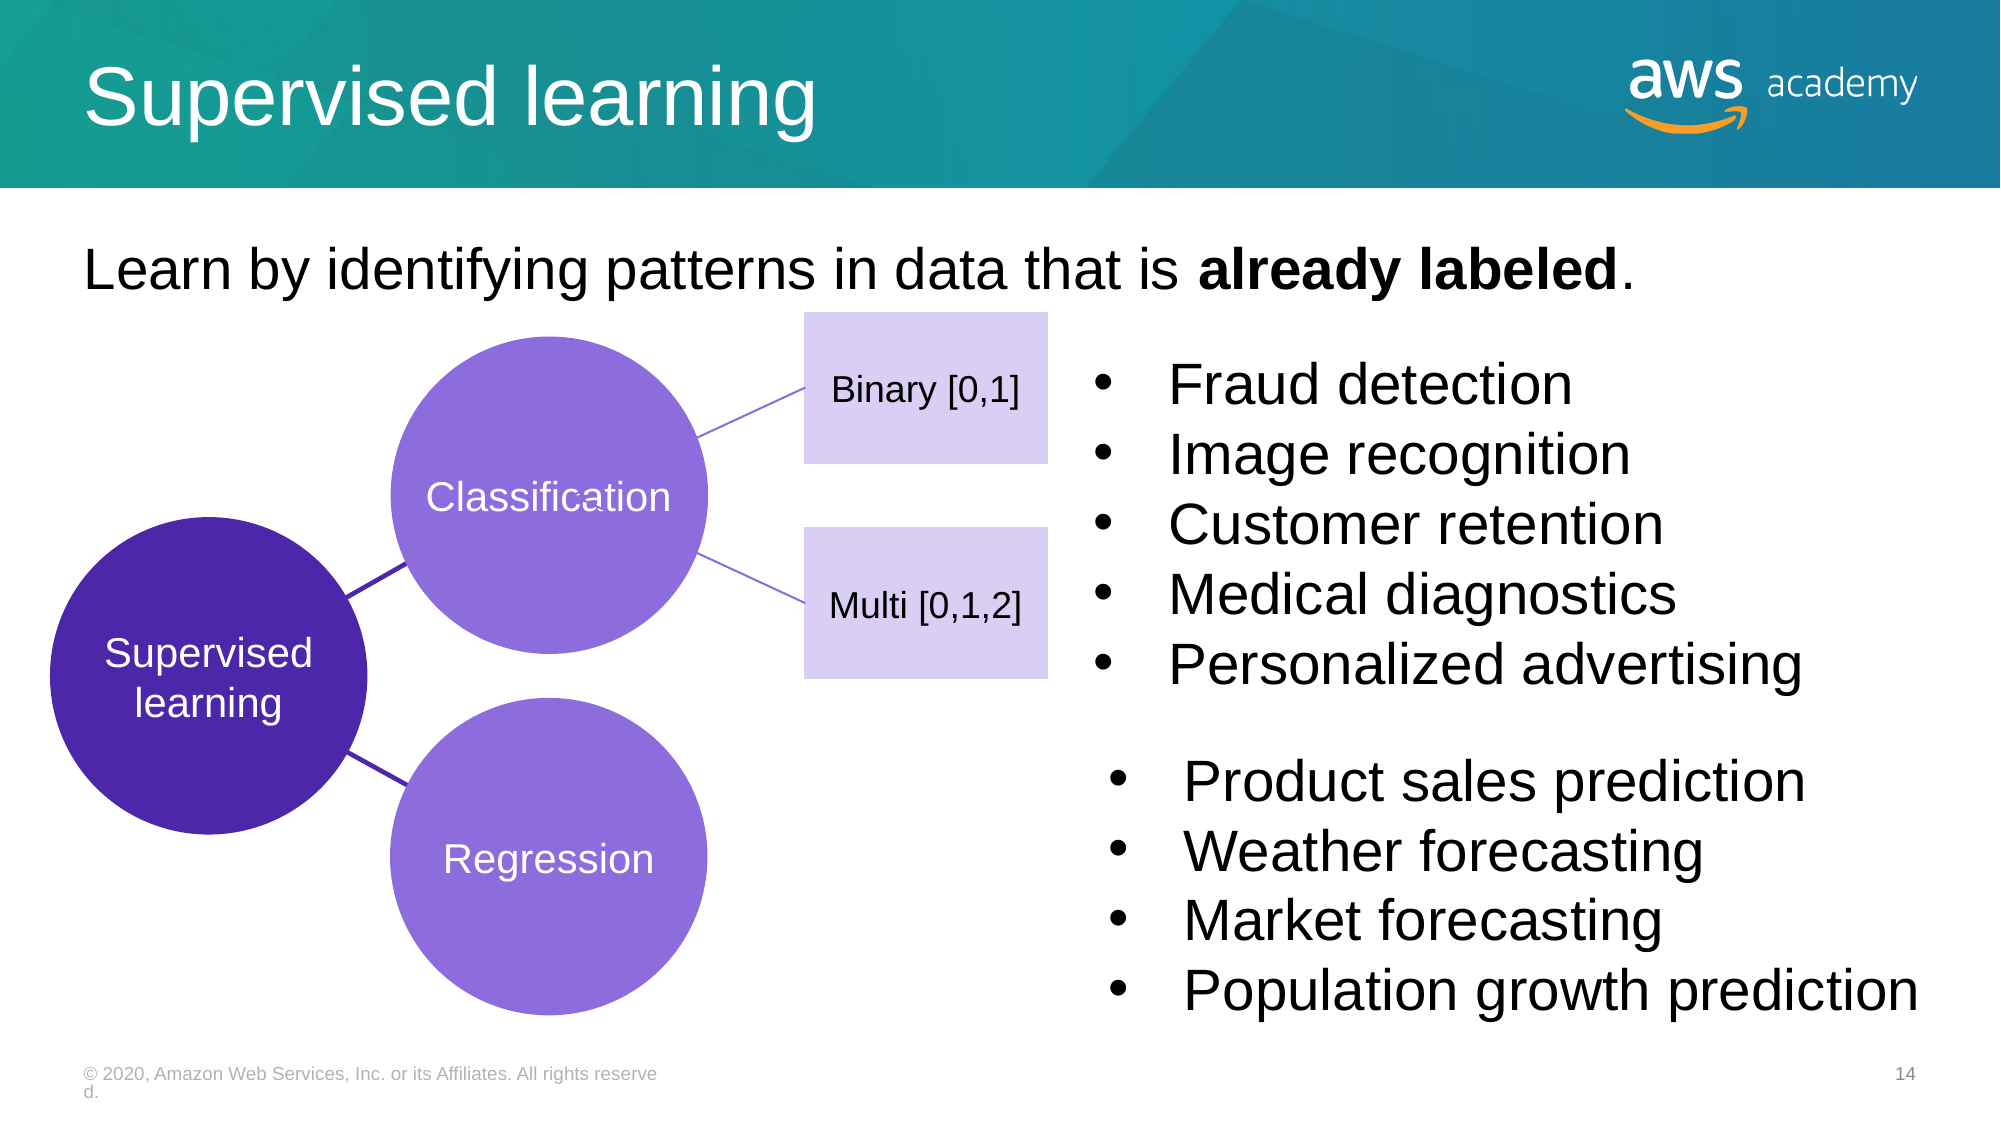

# Supervised learning
Learn by identifying patterns in data that is already labeled.
Binary [0,1]

Fraud detection
Image recognition
Customer retention
Medical diagnostics
Personalized advertising
Classification

Supervised
learning

Multi [0,1,2]

Regression

Product sales prediction
Weather forecasting
Market forecasting
Population growth prediction
© 2020, Amazon Web Services, Inc. or its Affiliates. All rights reserved.
14